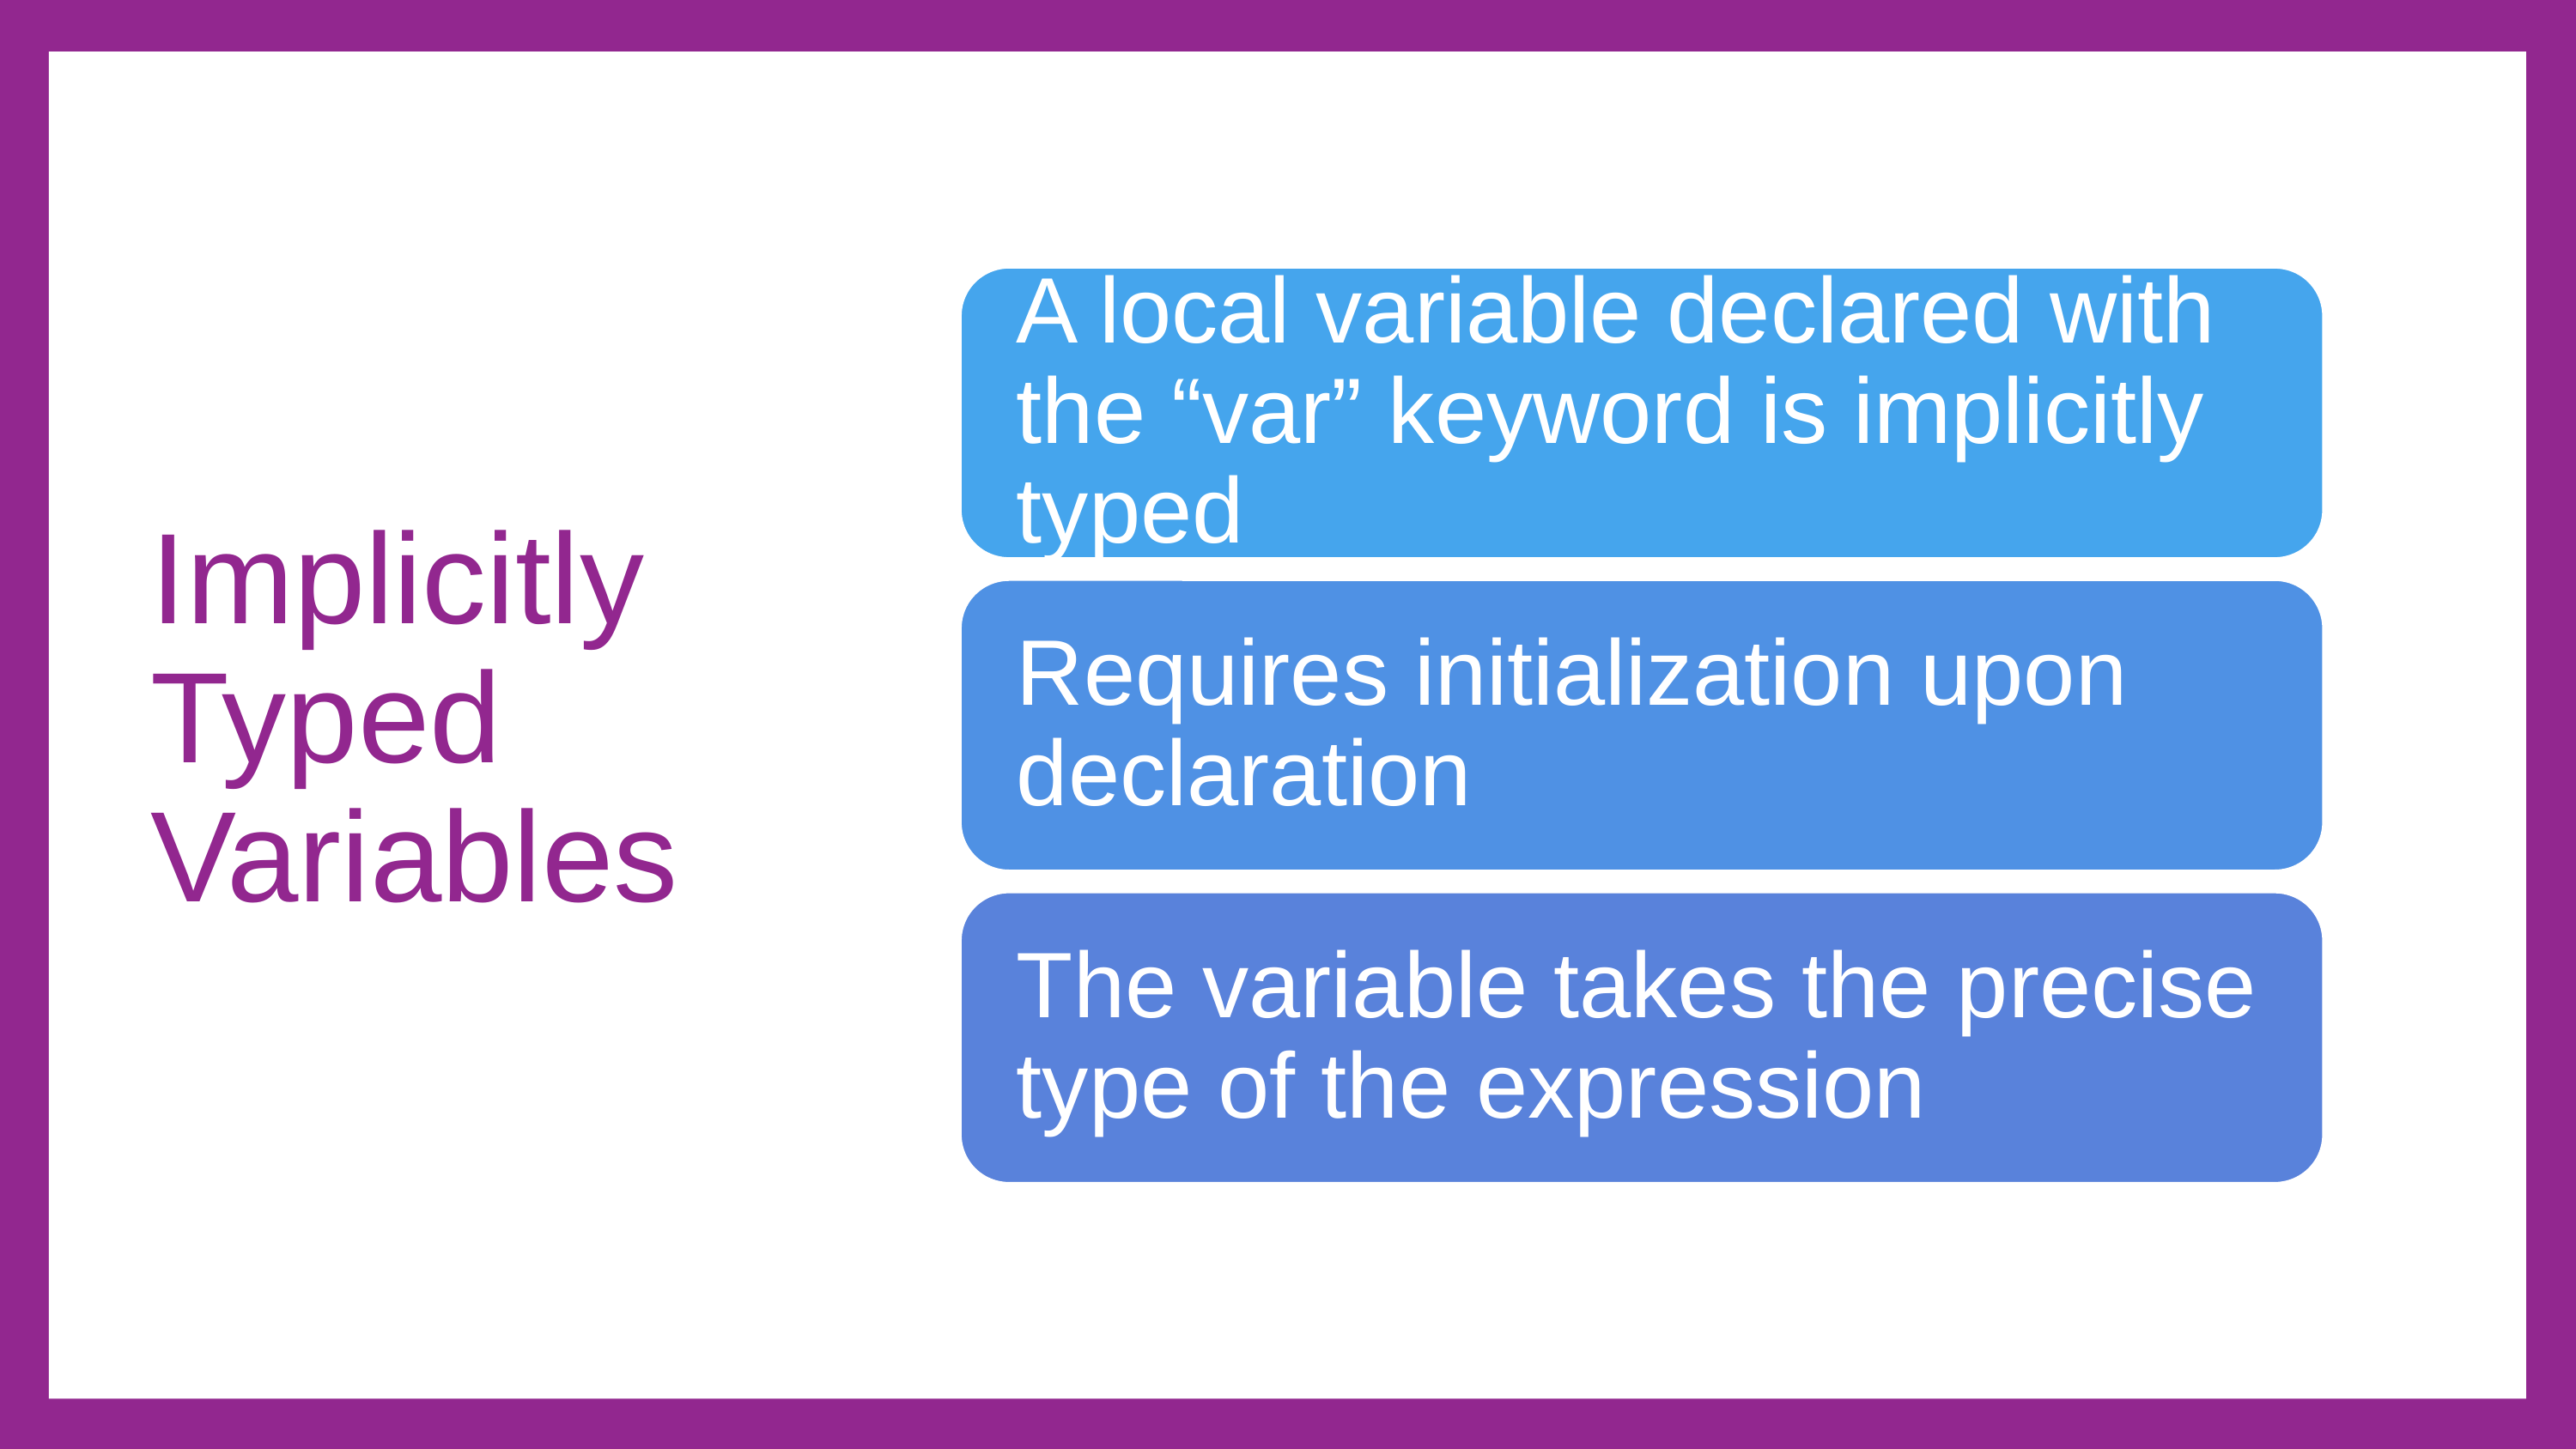

# Implicitly Typed Variables
A local variable declared with the “var” keyword is implicitly typed
Requires initialization upon declaration
The variable takes the precise type of the expression